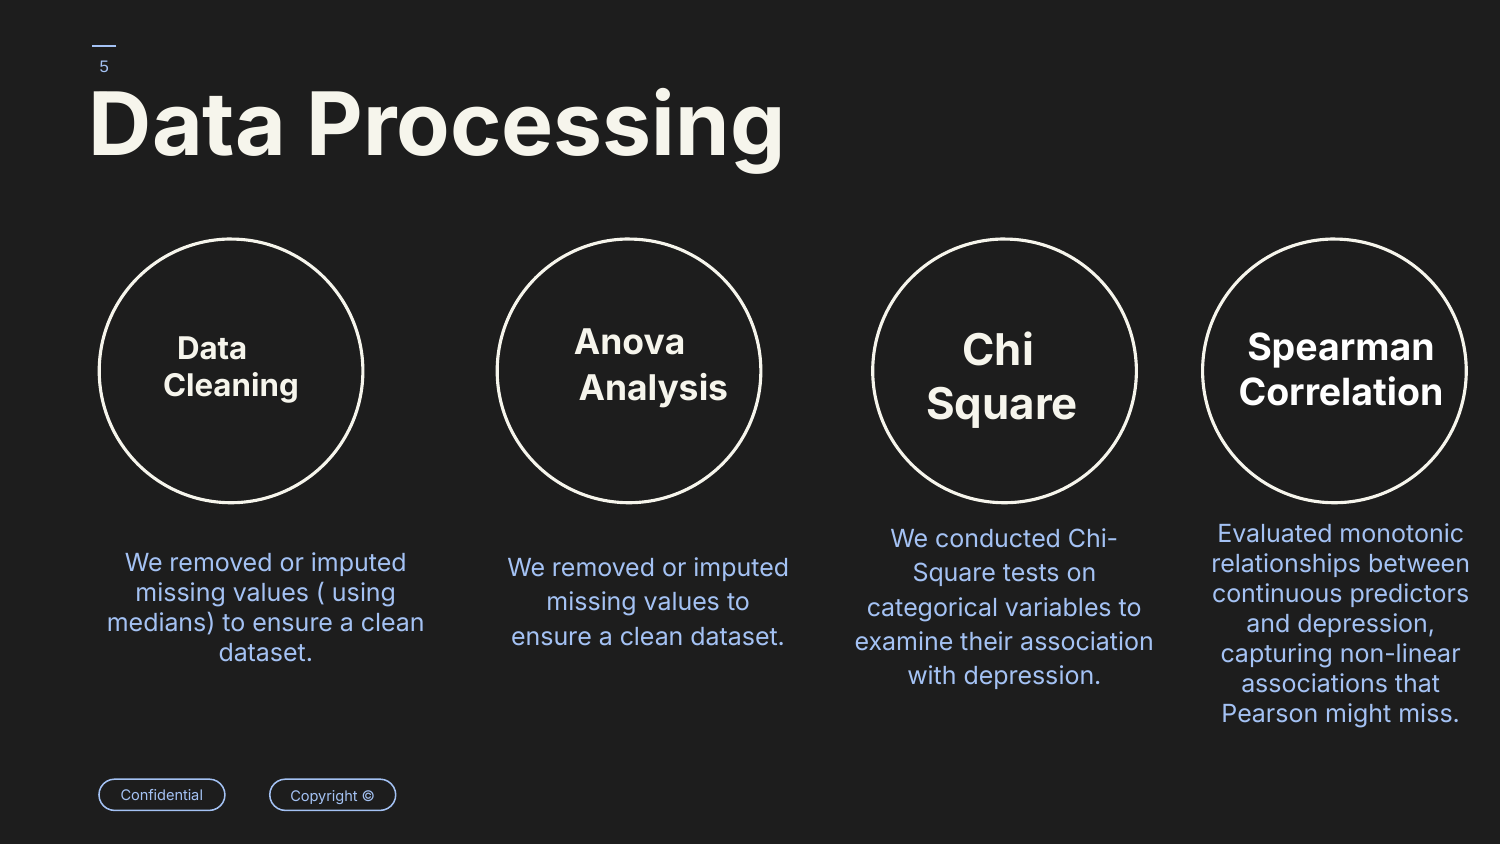

# Data Processing

   Chi Square

 Anova        Analysis
Spearman Correlation
Data      Cleaning
We conducted Chi-Square tests on categorical variables to examine their association with depression.
Evaluated monotonic relationships between continuous predictors and depression, capturing non-linear associations that Pearson might miss.
We removed or imputed missing values ( using medians) to ensure a clean dataset.
We removed or imputed missing values to ensure a clean dataset.